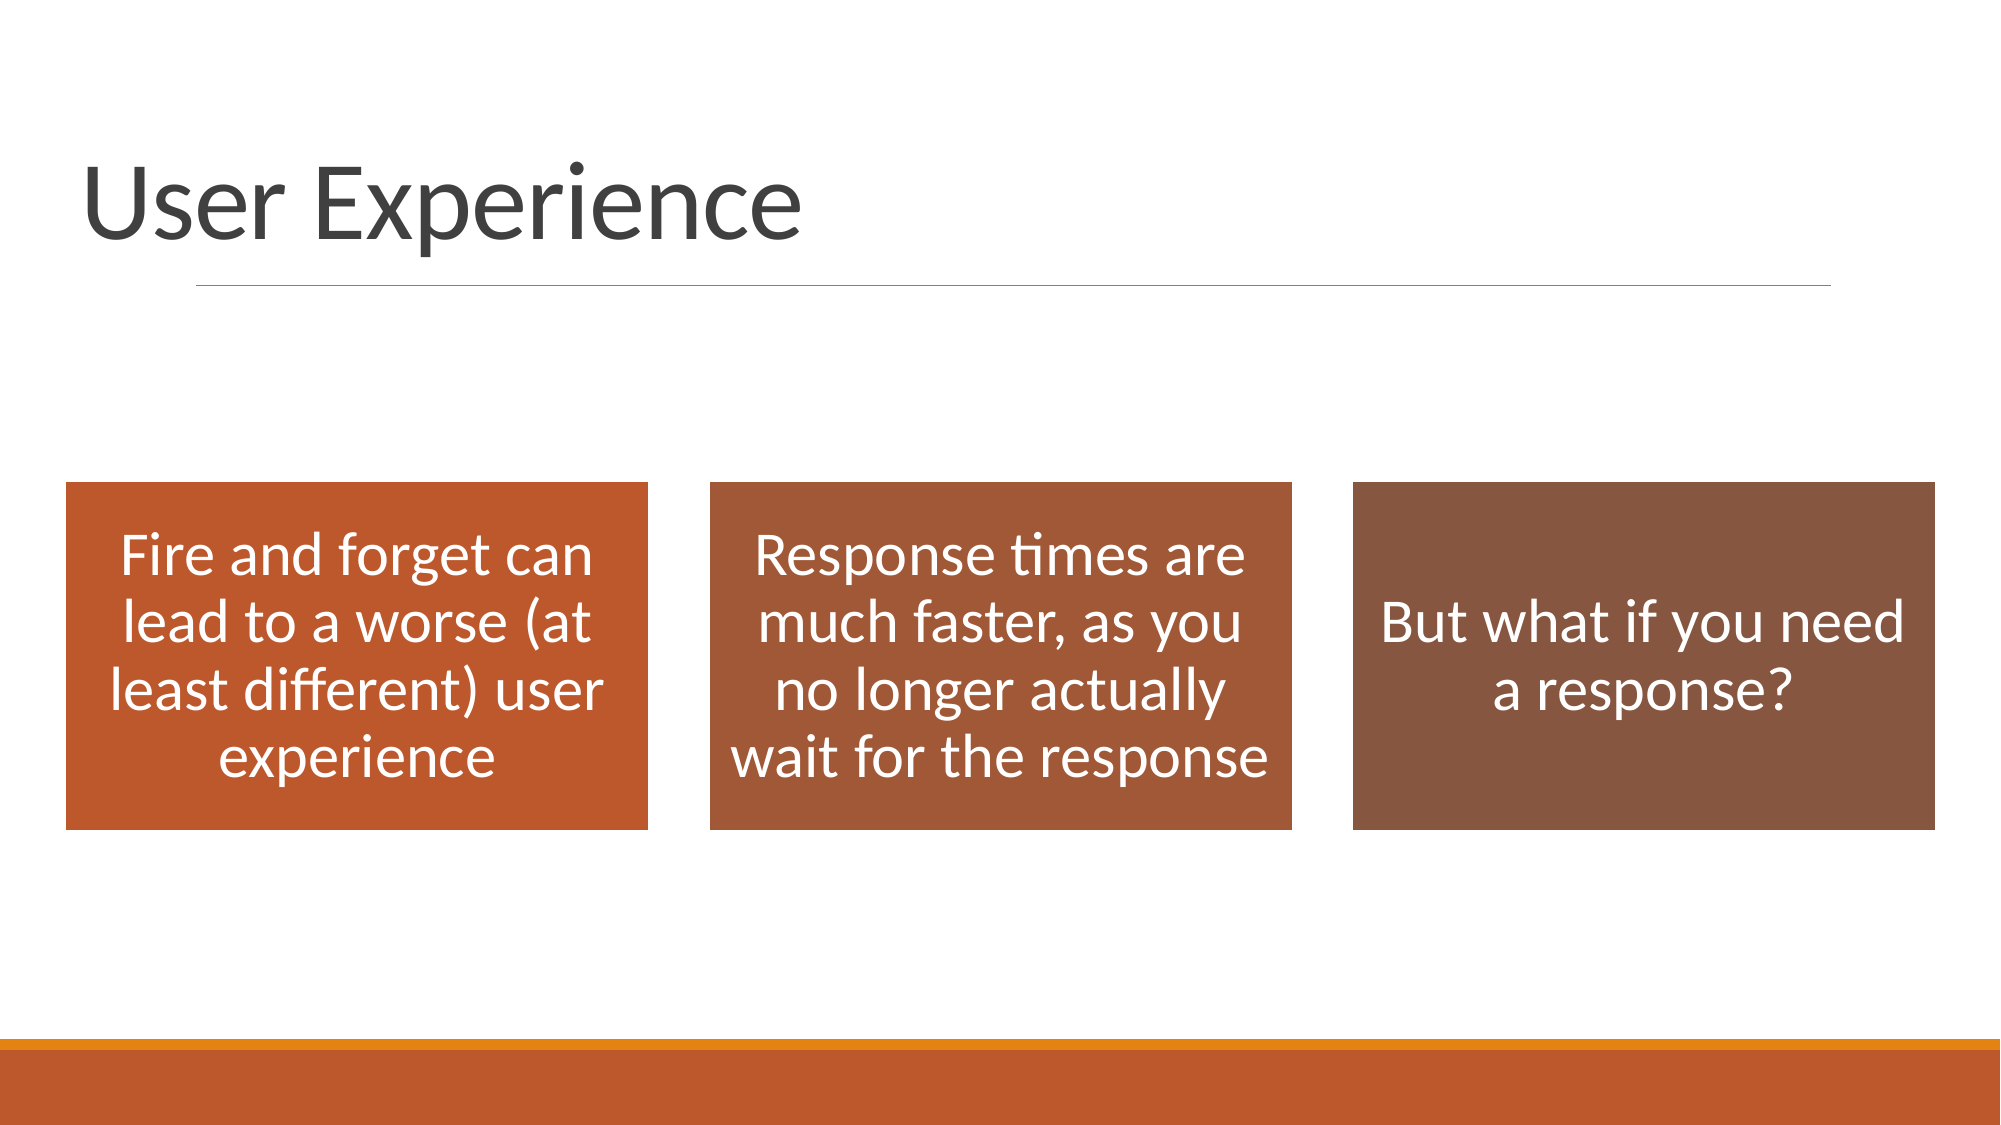

# User Experience
Fire and forget can lead to a worse (at least different) user experience
Response times are much faster, as you no longer actually wait for the response
But what if you need a response?